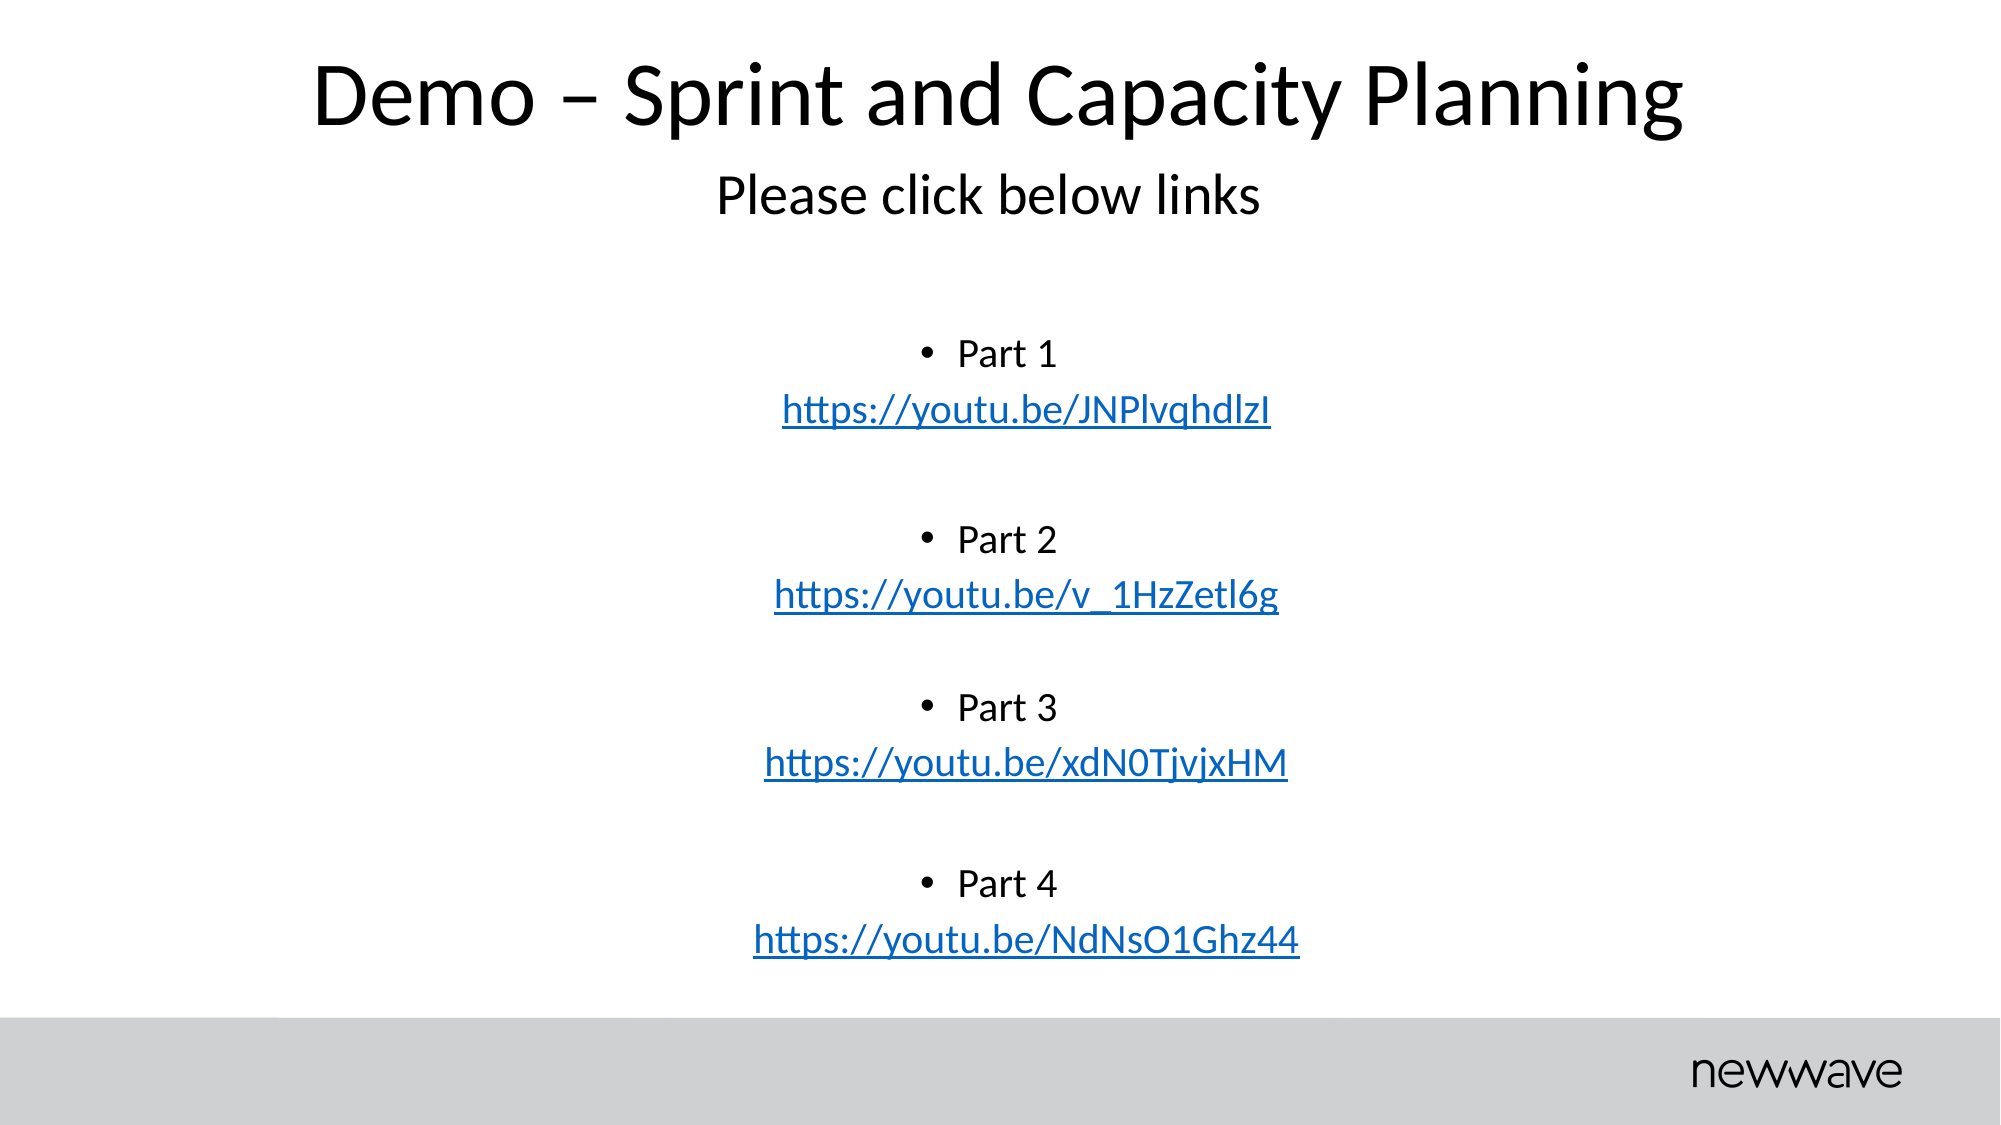

Demo – Sprint and Capacity Planning
Please click below links

Part 1
https://youtu.be/JNPlvqhdlzI

Part 2
https://youtu.be/v_1HzZetl6g

Part 3
https://youtu.be/xdN0TjvjxHM

Part 4
https://youtu.be/NdNsO1Ghz44